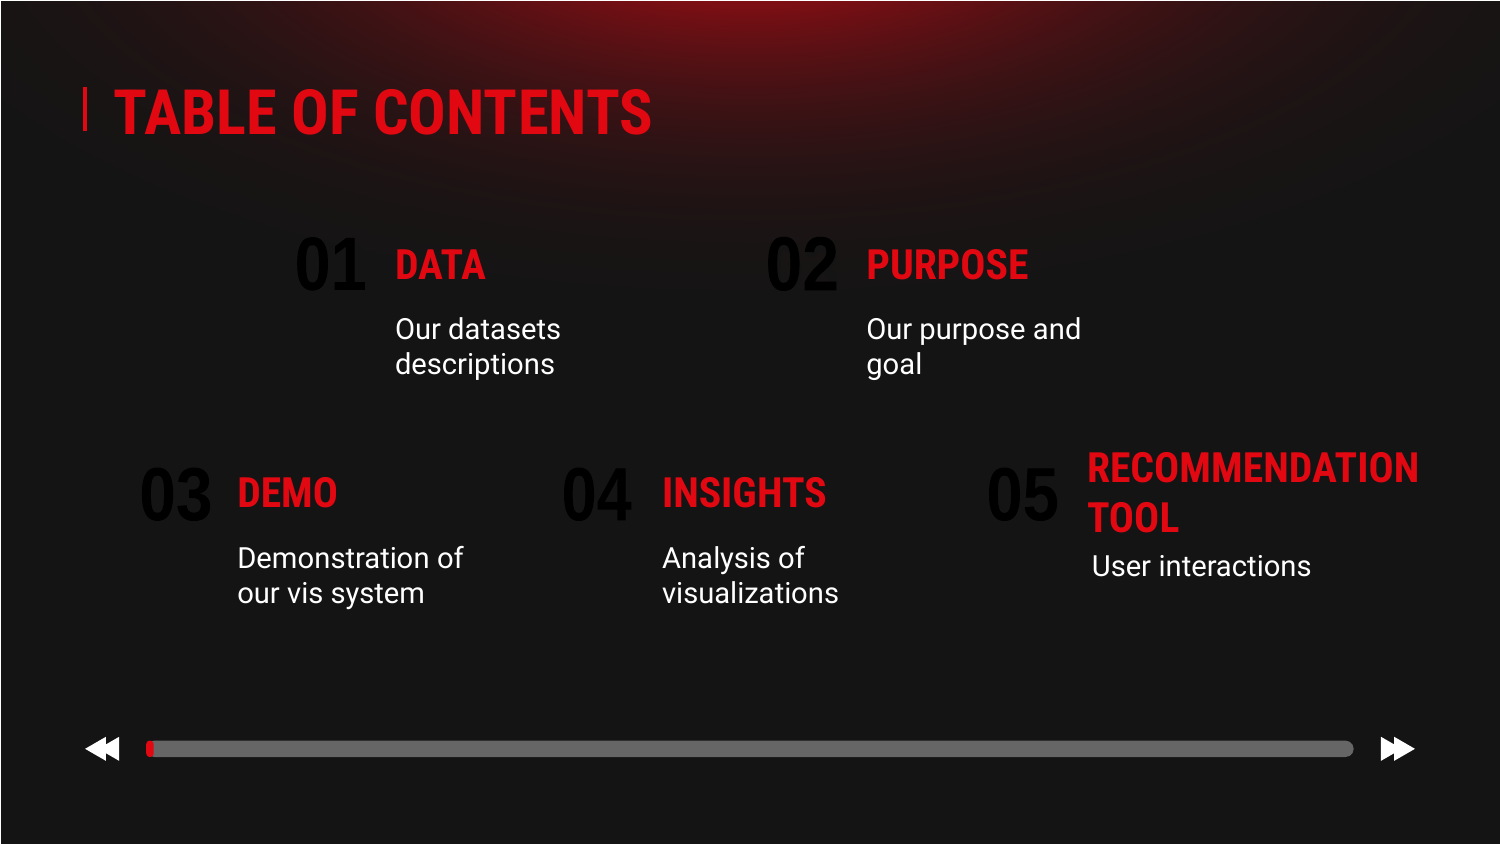

TABLE OF CONTENTS
02
03
02
01
DATA
PURPOSE
Our datasets descriptions
Our purpose and goal
04
05
06
DEMO
INSIGHTS
RECOMMENDATION
TOOL
03
04
05
User interactions
Demonstration of our vis system
Analysis of visualizations